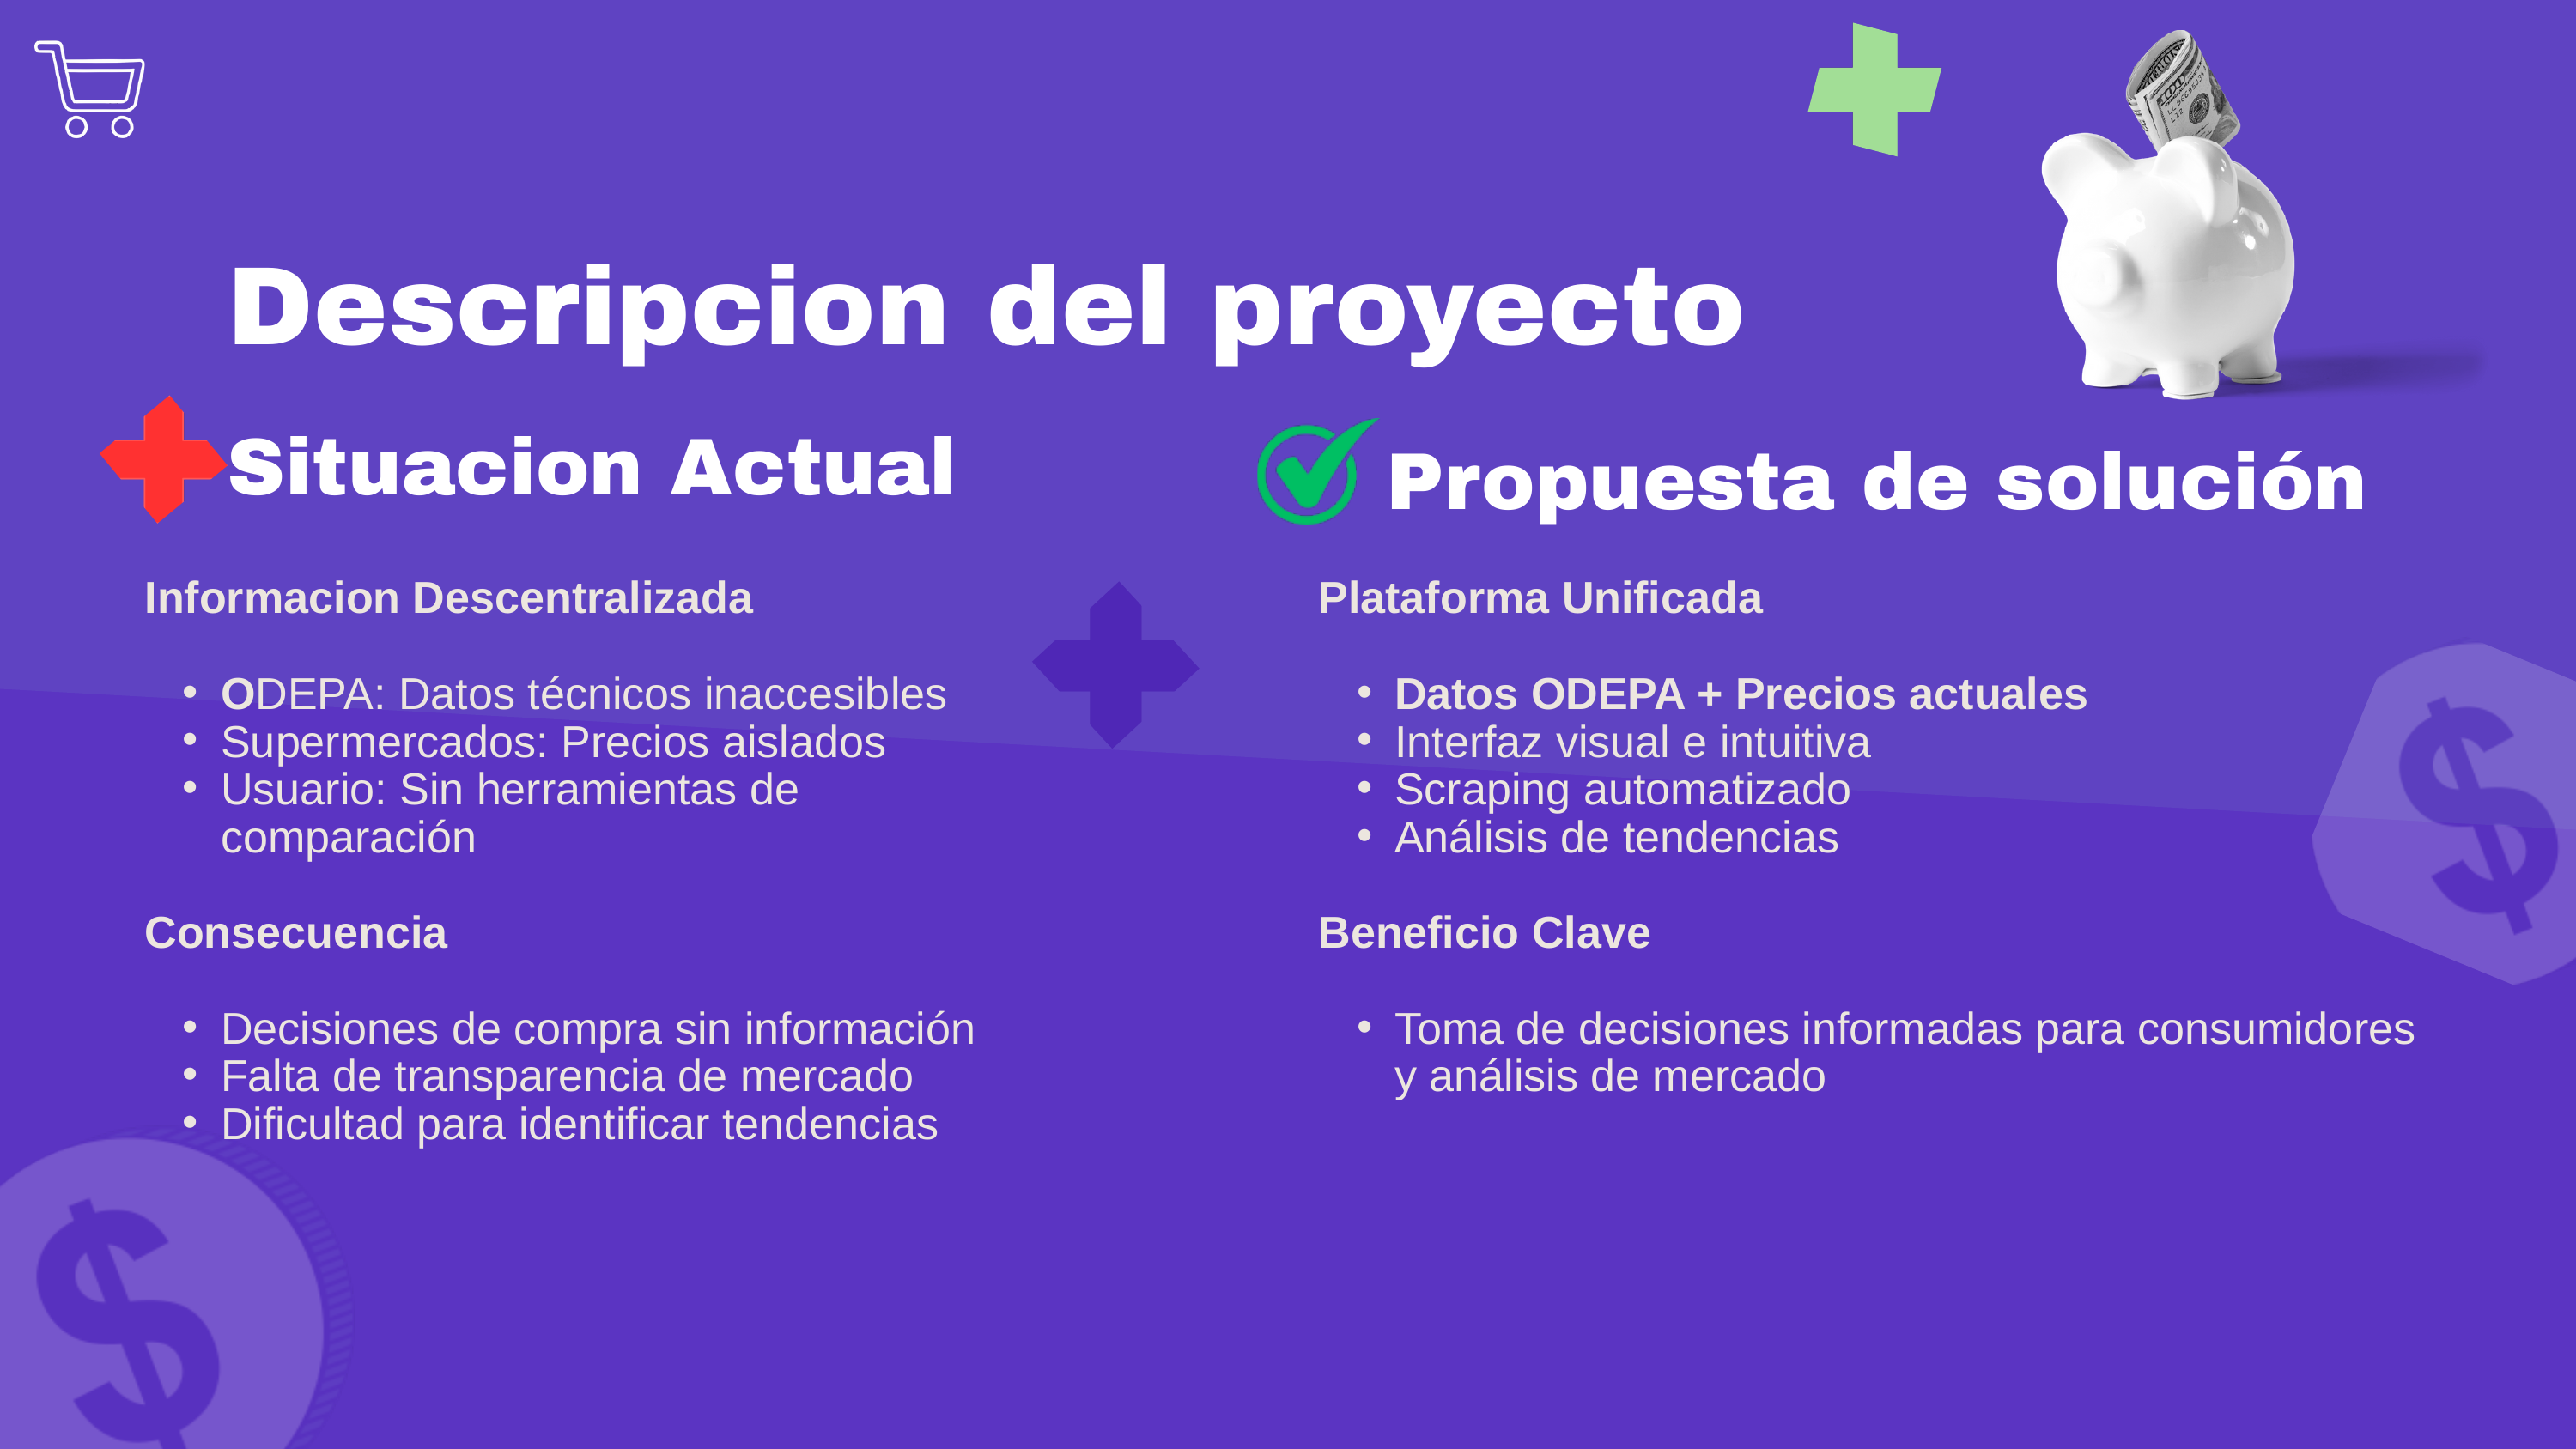

Descripcion del proyecto
Situacion Actual

Propuesta de solución

Informacion Descentralizada

ODEPA: Datos técnicos inaccesibles
Supermercados: Precios aislados
Usuario: Sin herramientas de comparación

Consecuencia

Decisiones de compra sin información
Falta de transparencia de mercado
Dificultad para identificar tendencias

Plataforma Unificada

Datos ODEPA + Precios actuales
Interfaz visual e intuitiva
Scraping automatizado
Análisis de tendencias

Beneficio Clave

Toma de decisiones informadas para consumidores y análisis de mercado